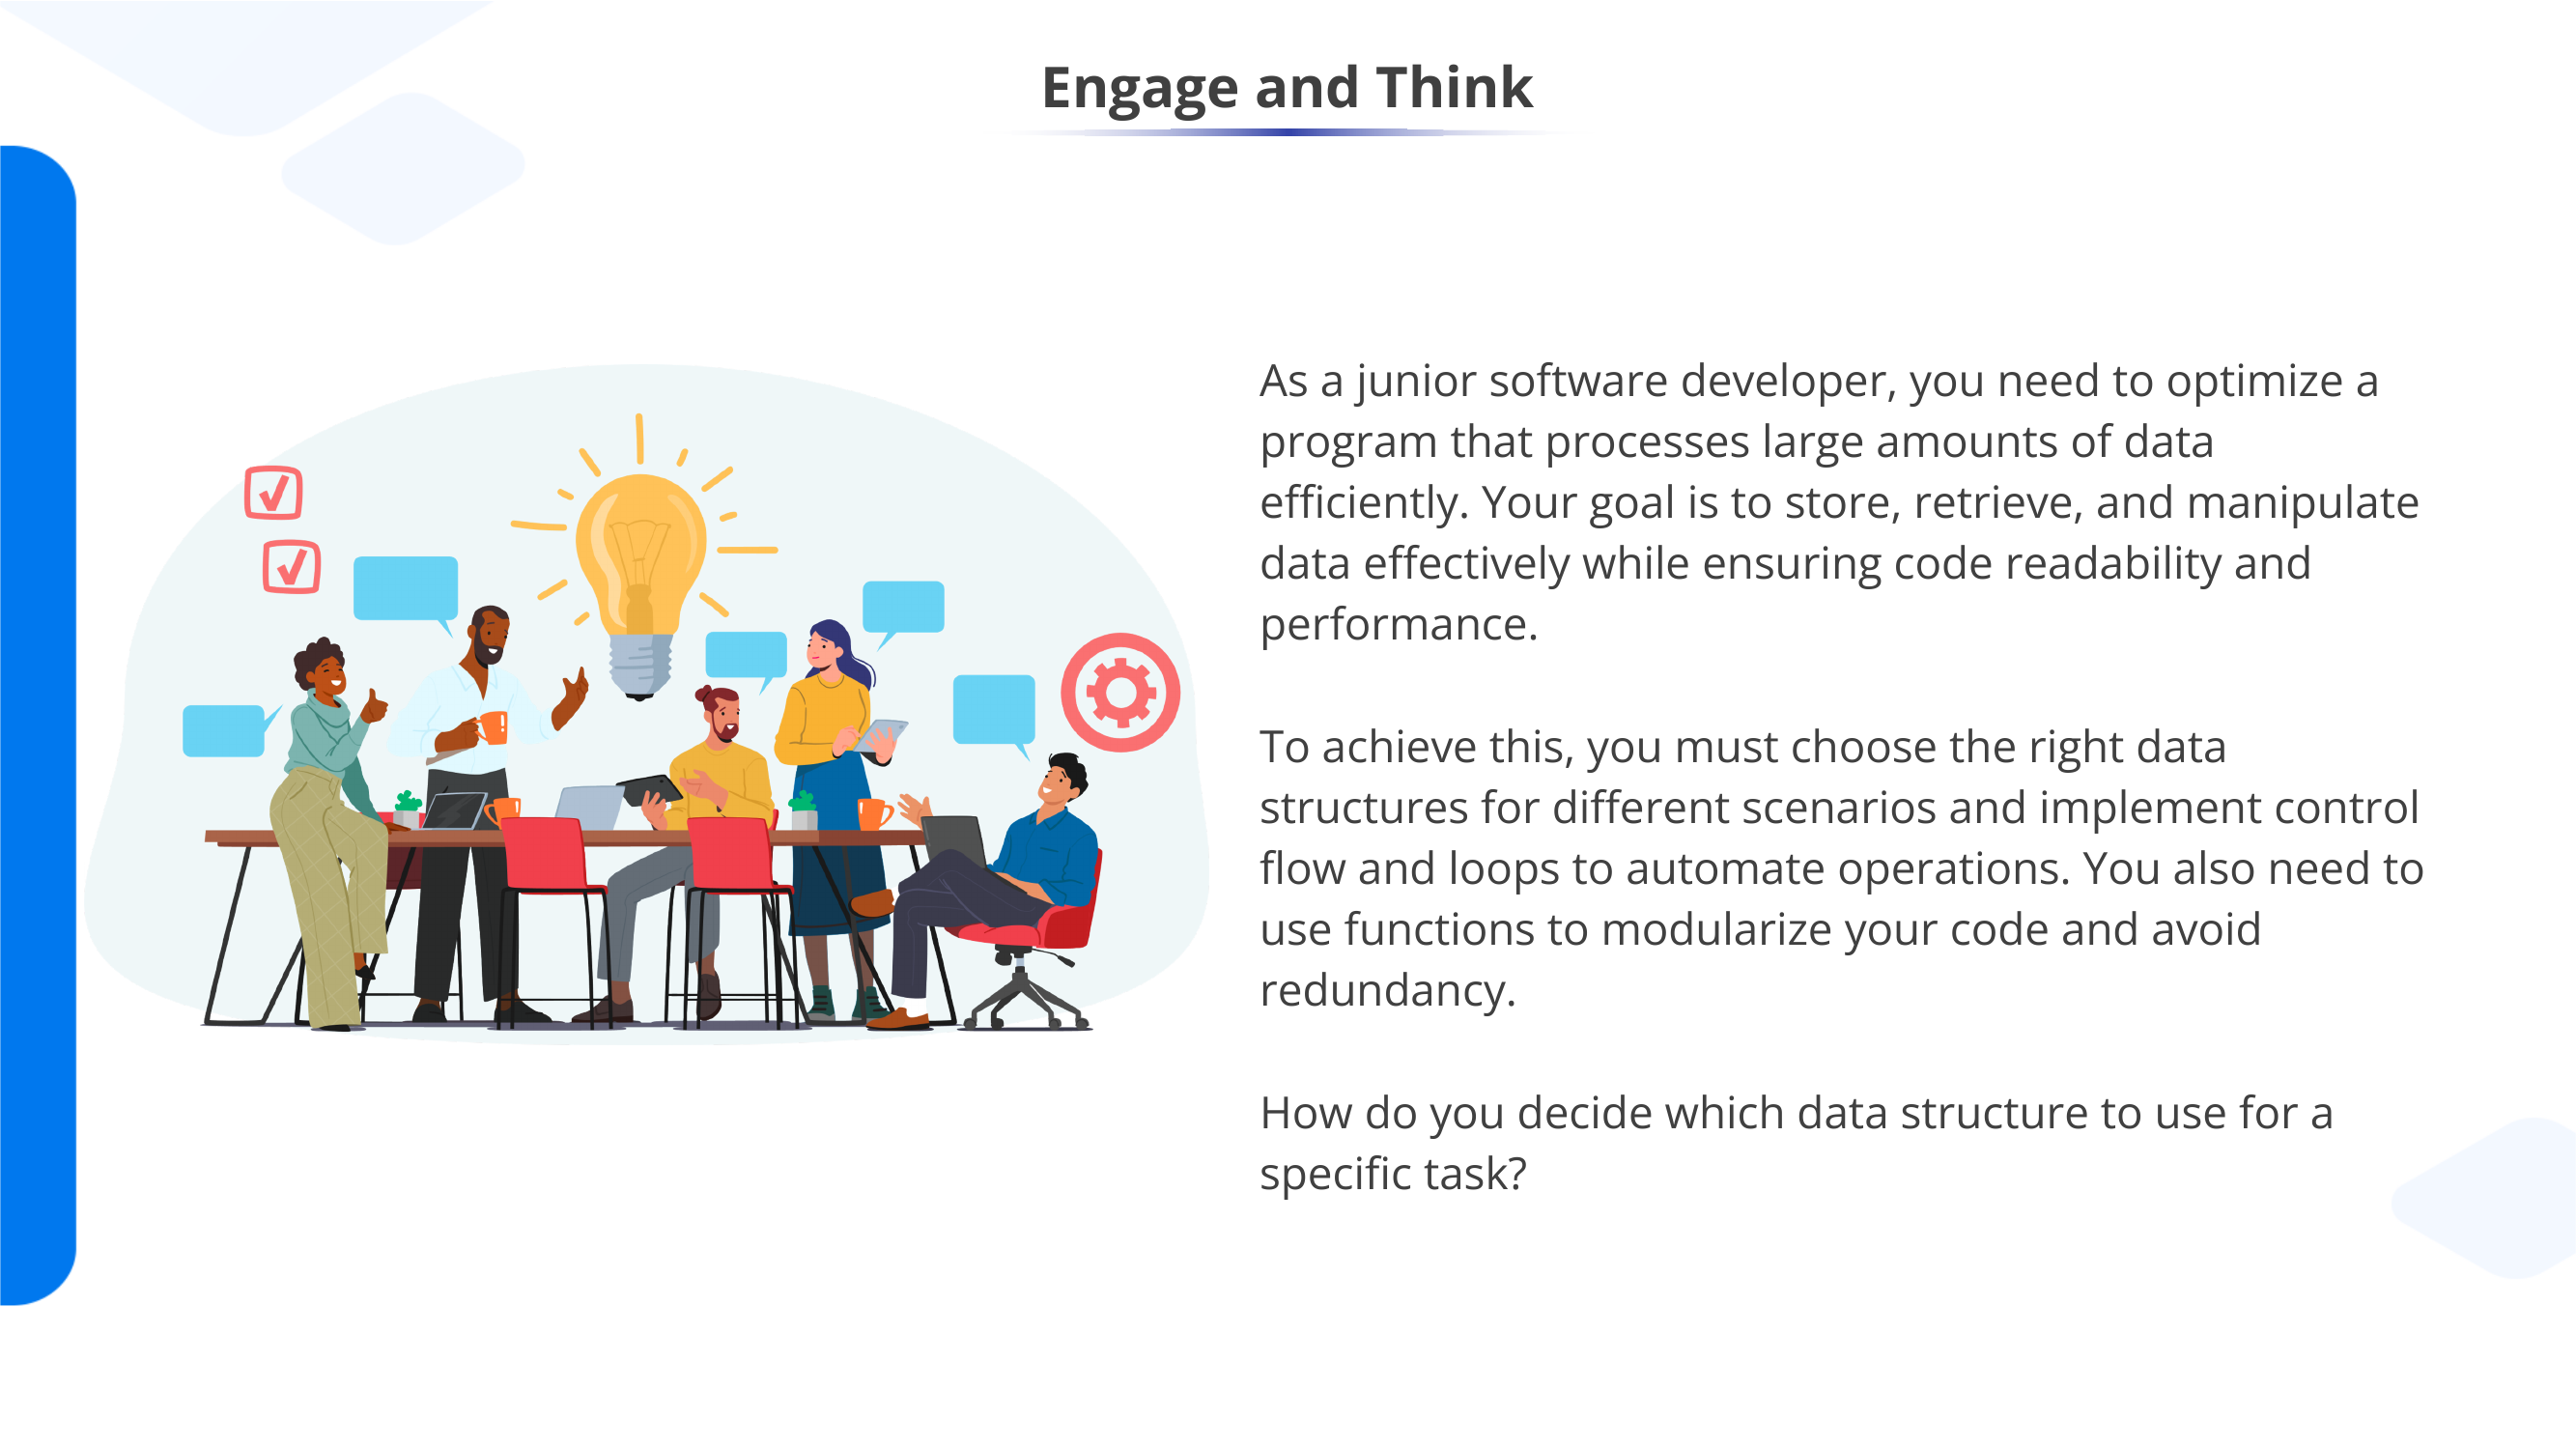

As a junior software developer, you need to optimize a program that processes large amounts of data efficiently. Your goal is to store, retrieve, and manipulate data effectively while ensuring code readability and performance.

To achieve this, you must choose the right data structures for different scenarios and implement control flow and loops to automate operations. You also need to use functions to modularize your code and avoid redundancy.

How do you decide which data structure to use for a specific task?